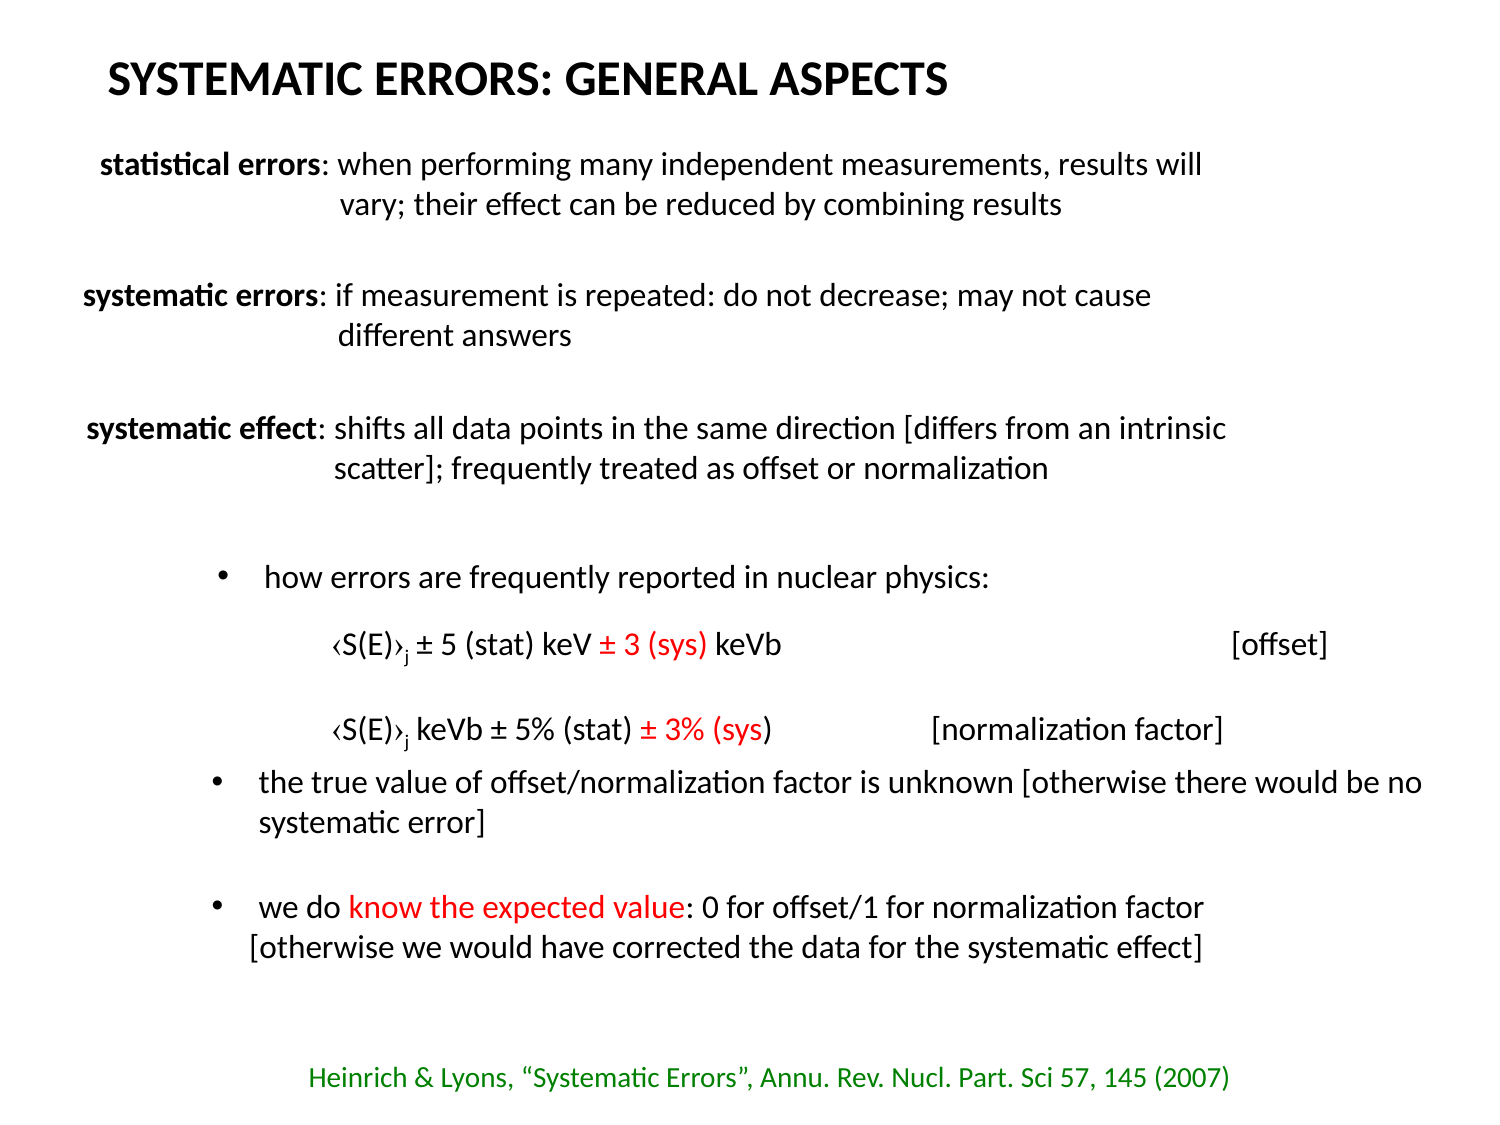

SYSTEMATIC ERRORS: GENERAL ASPECTS
statistical errors: when performing many independent measurements, results will
                                vary; their effect can be reduced by combining results
systematic errors: if measurement is repeated: do not decrease; may not cause
                                  different answers
systematic effect: shifts all data points in the same direction [differs from an intrinsic
                                 scatter]; frequently treated as offset or normalization
how errors are frequently reported in nuclear physics:
‹S(E)›j ± 5 (stat) keV ± 3 (sys) keVb			[offset]
‹S(E)›j keVb ± 5% (stat) ± 3% (sys) 	        	[normalization factor]
the true value of offset/normalization factor is unknown [otherwise there would be no systematic error]
we do know the expected value: 0 for offset/1 for normalization factor
     [otherwise we would have corrected the data for the systematic effect]
Heinrich & Lyons, “Systematic Errors”, Annu. Rev. Nucl. Part. Sci 57, 145 (2007)